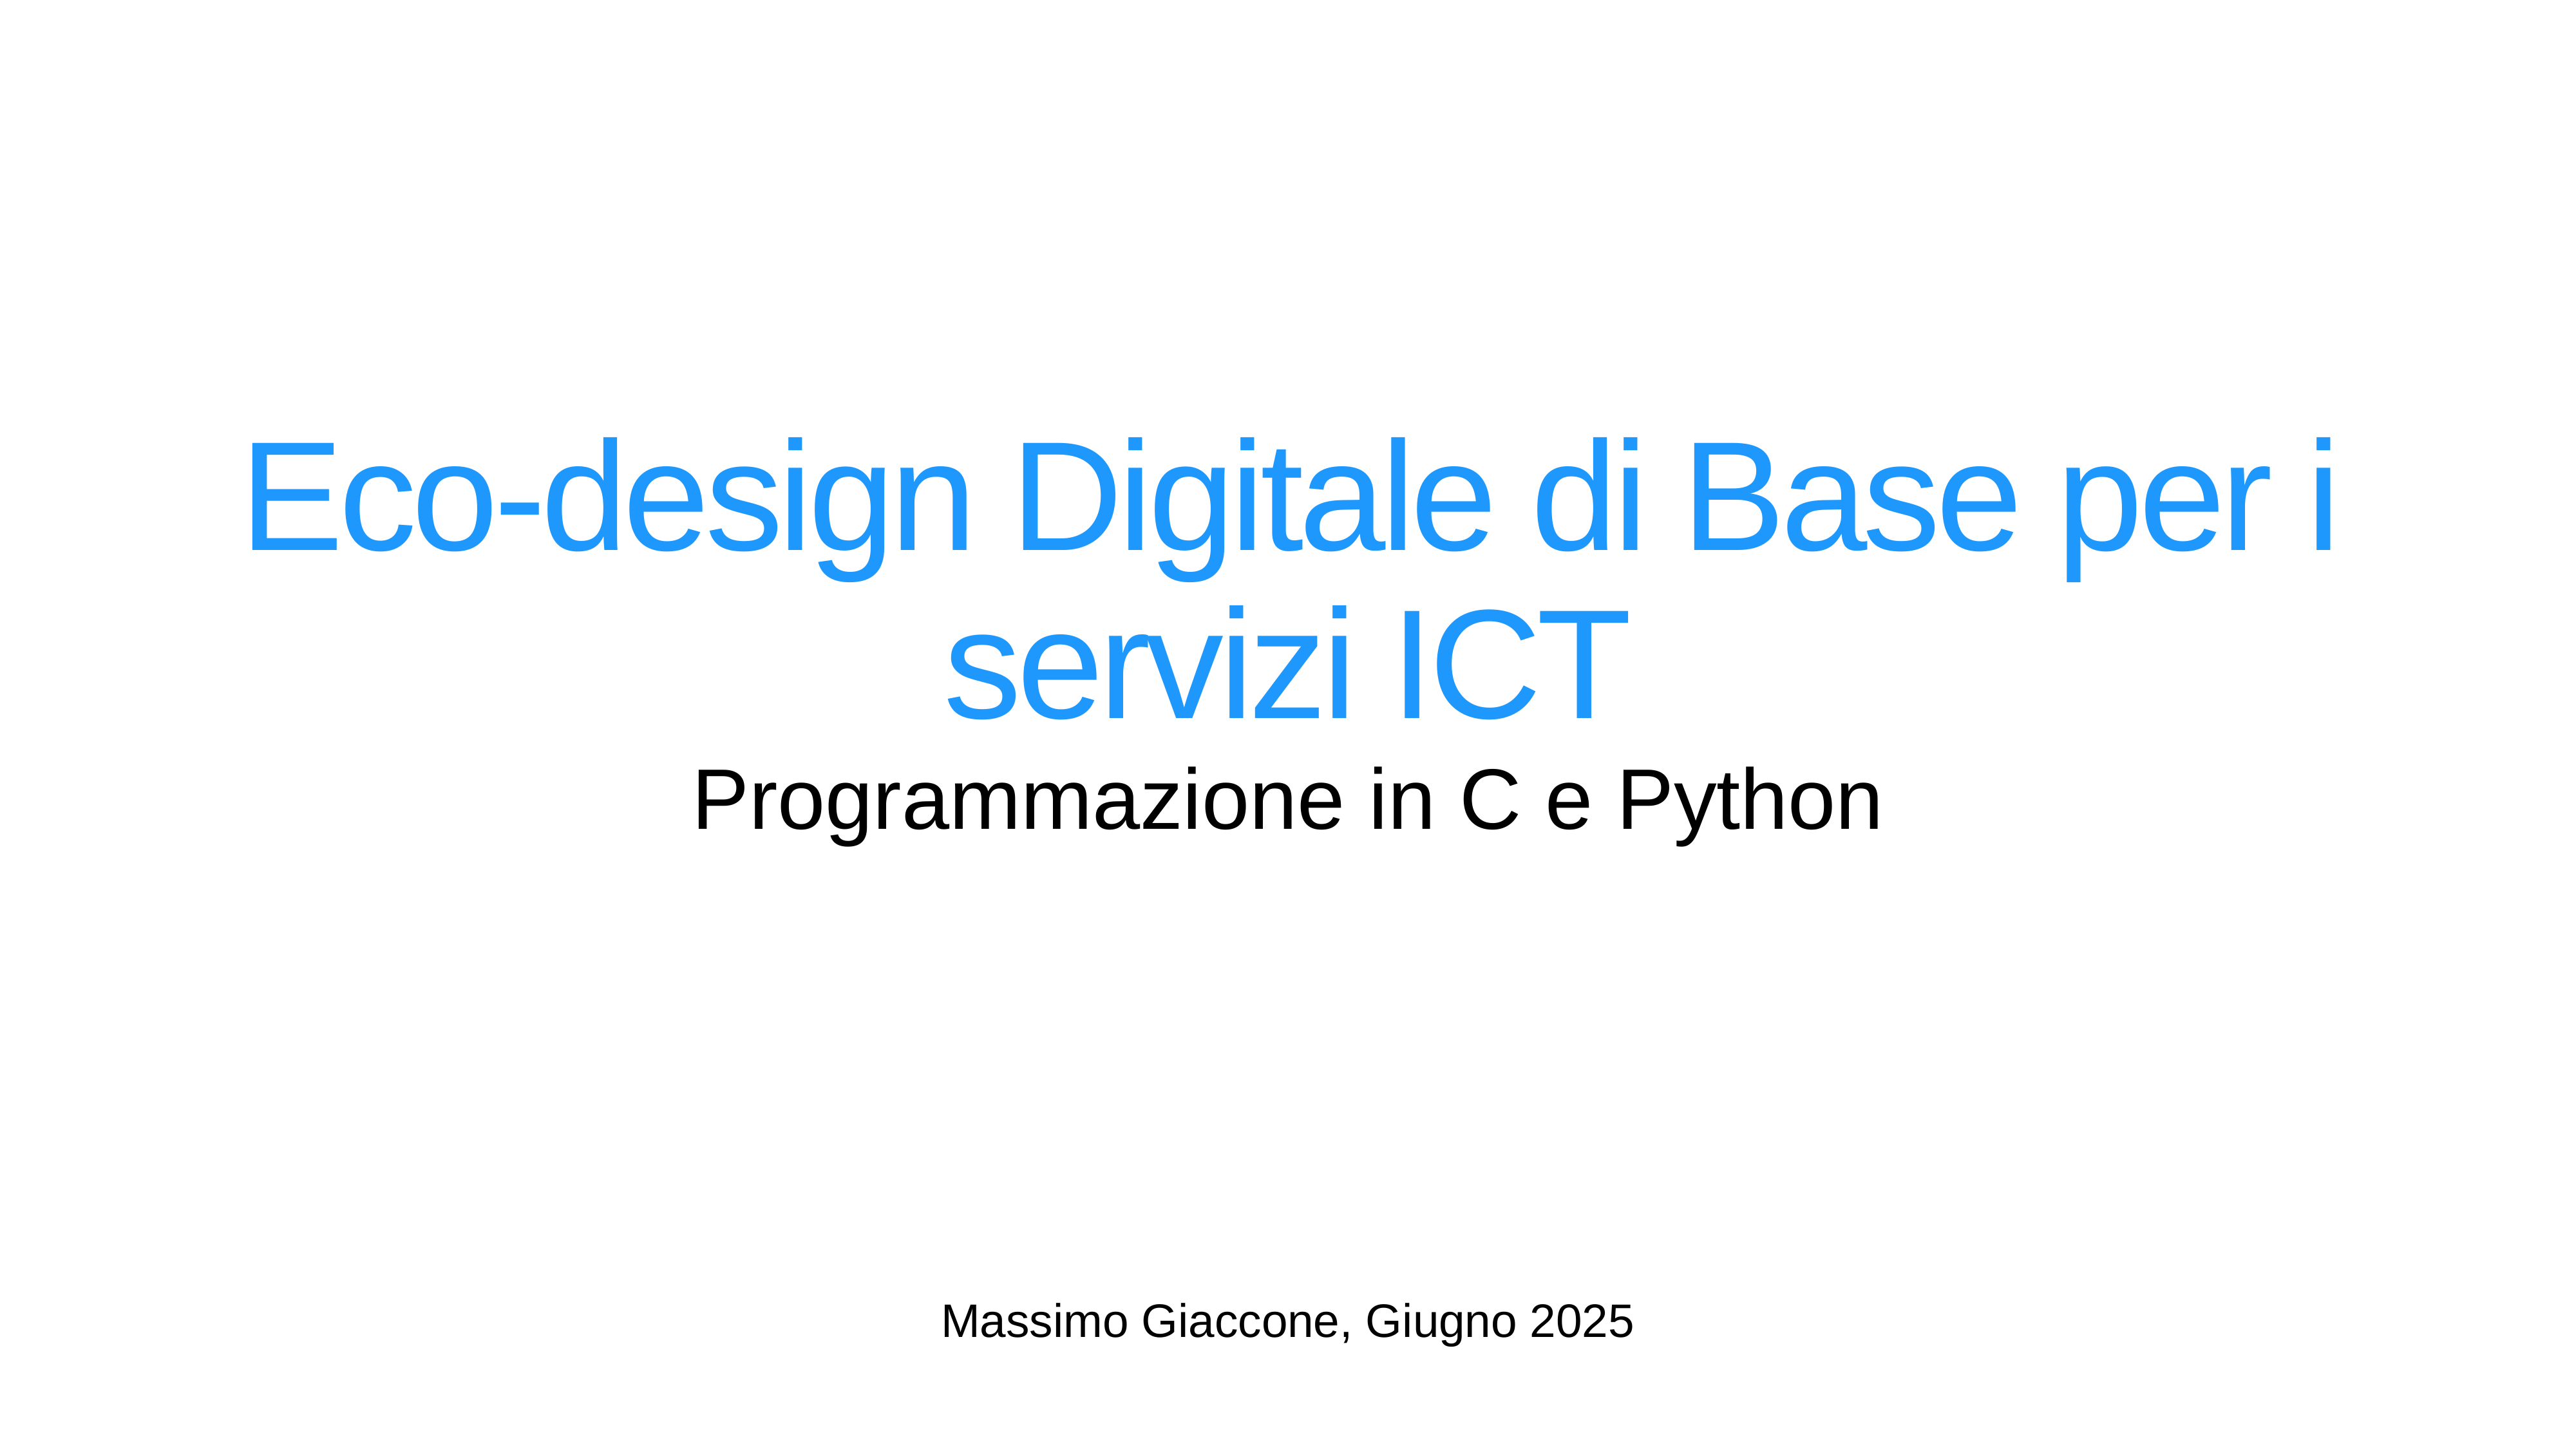

# Eco-design Digitale di Base per i servizi ICT
Programmazione in C e Python
Massimo Giaccone, Giugno 2025